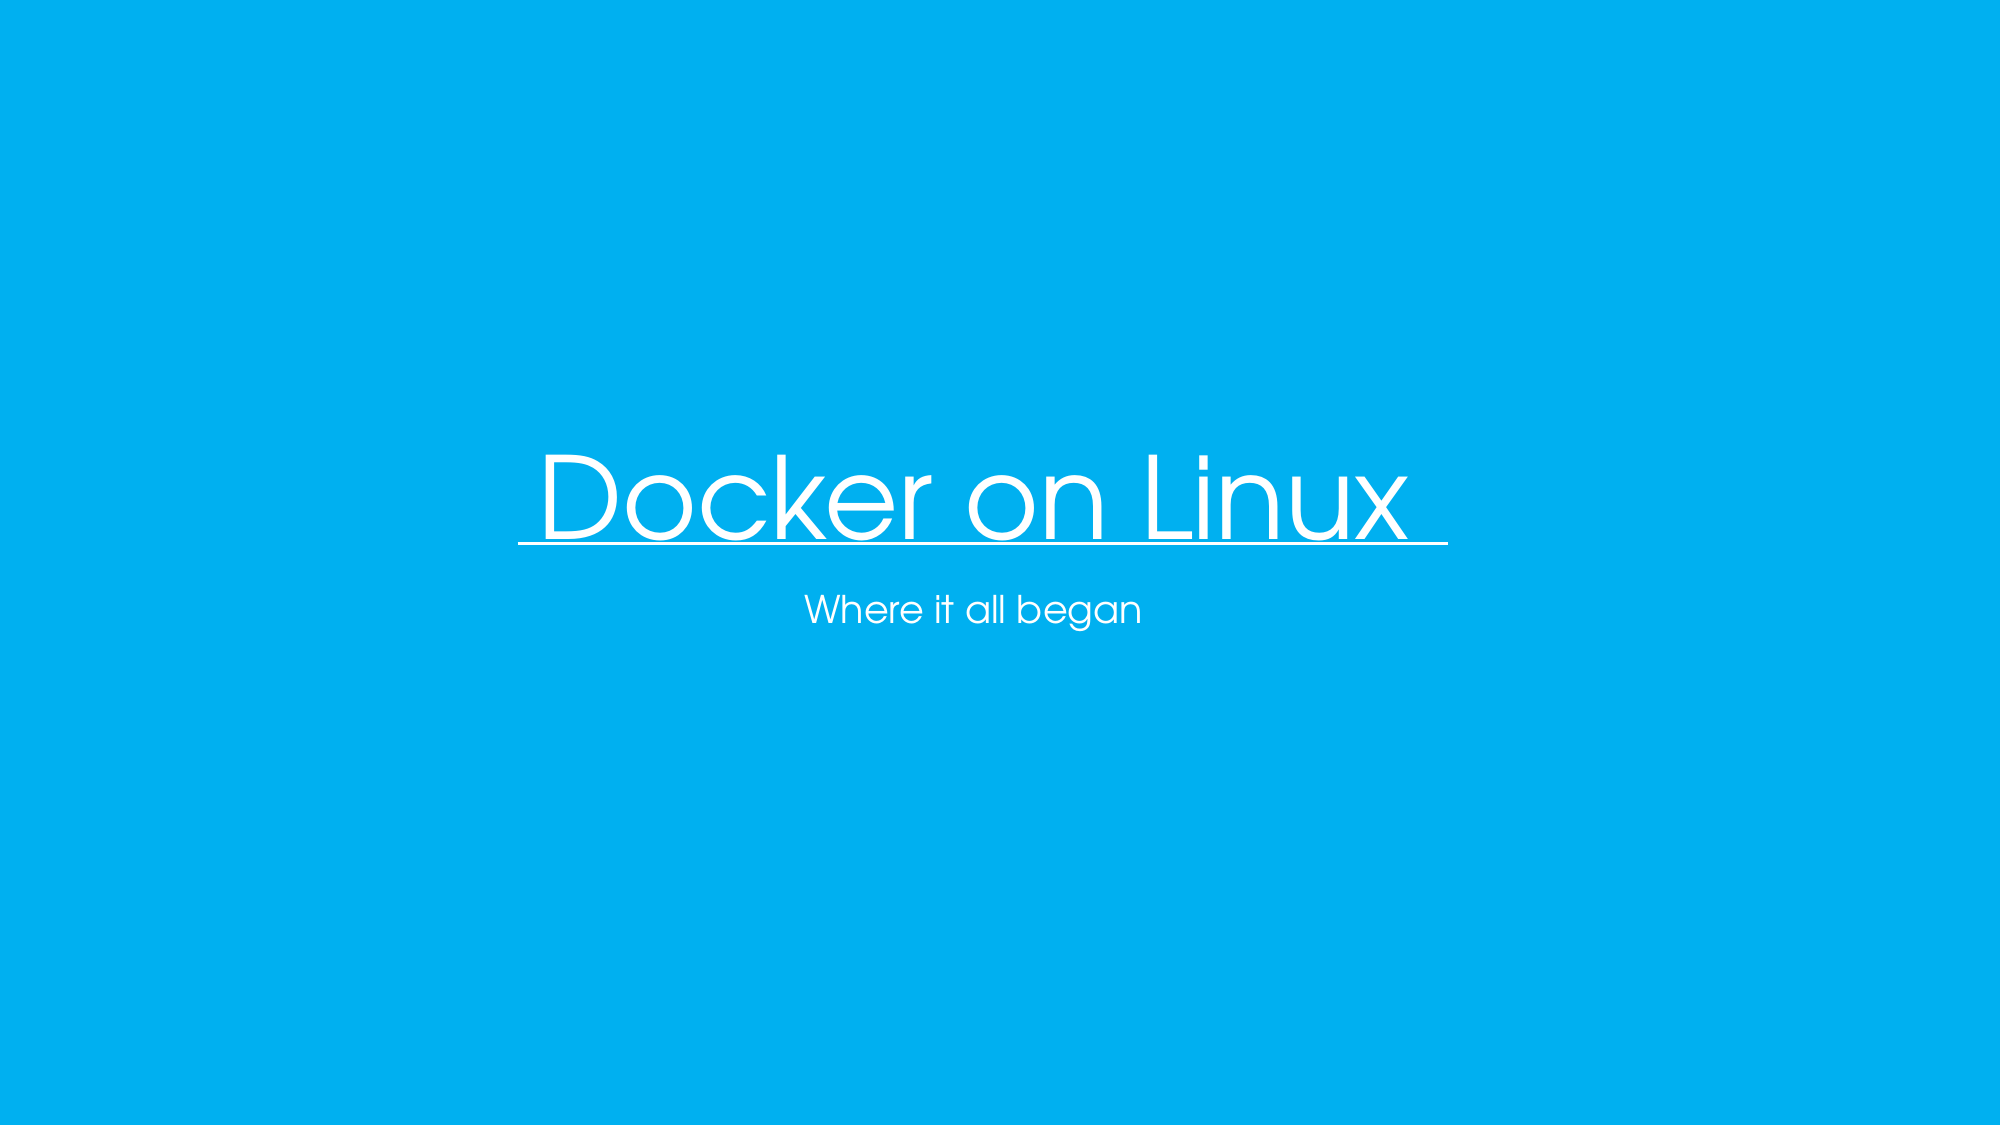

# Docker on Linux Where it all began